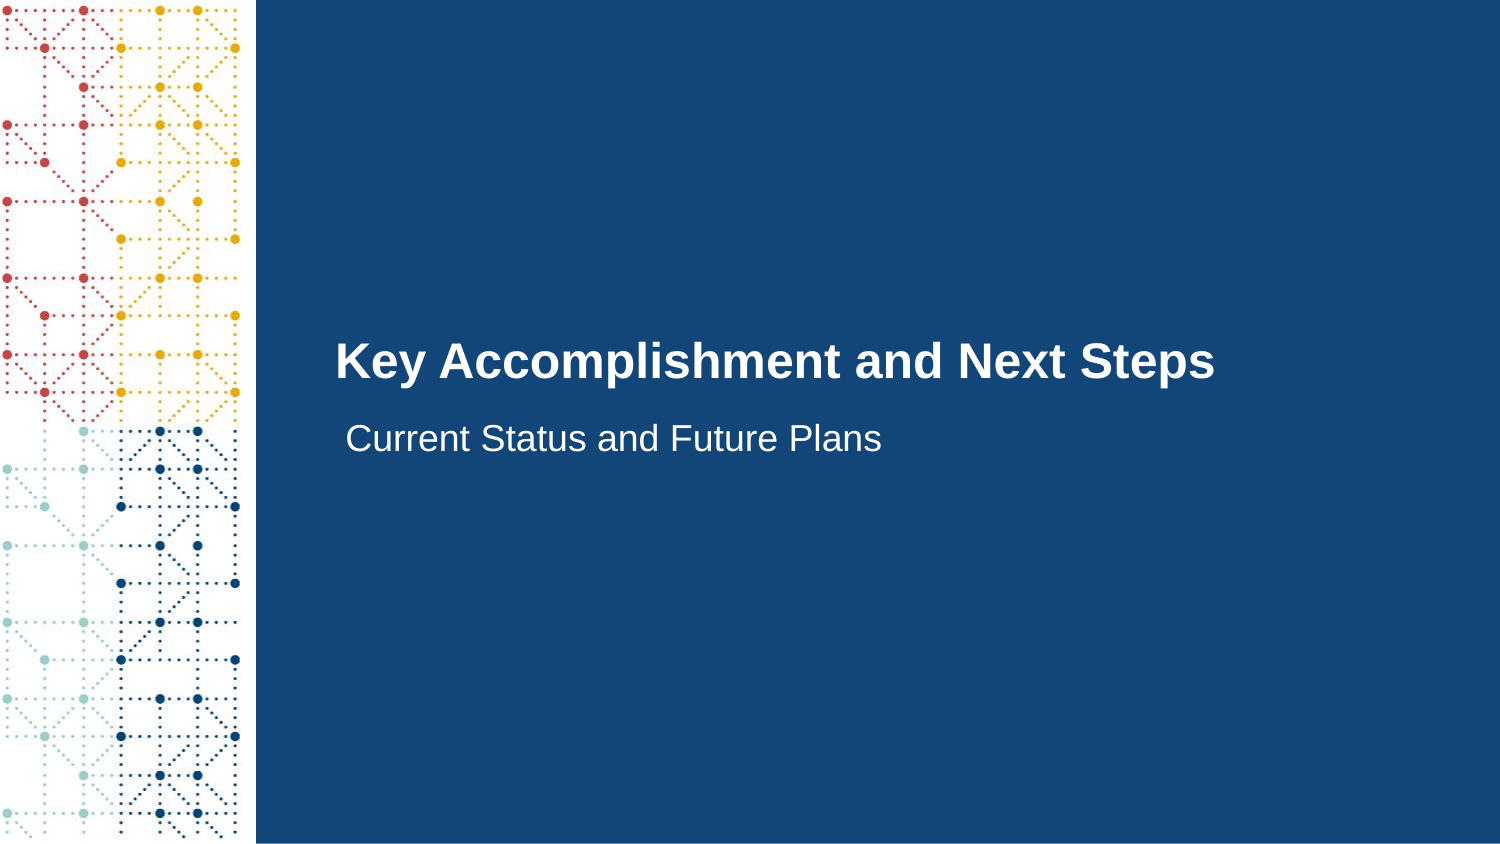

# Key Accomplishment and Next Steps
 Current Status and Future Plans